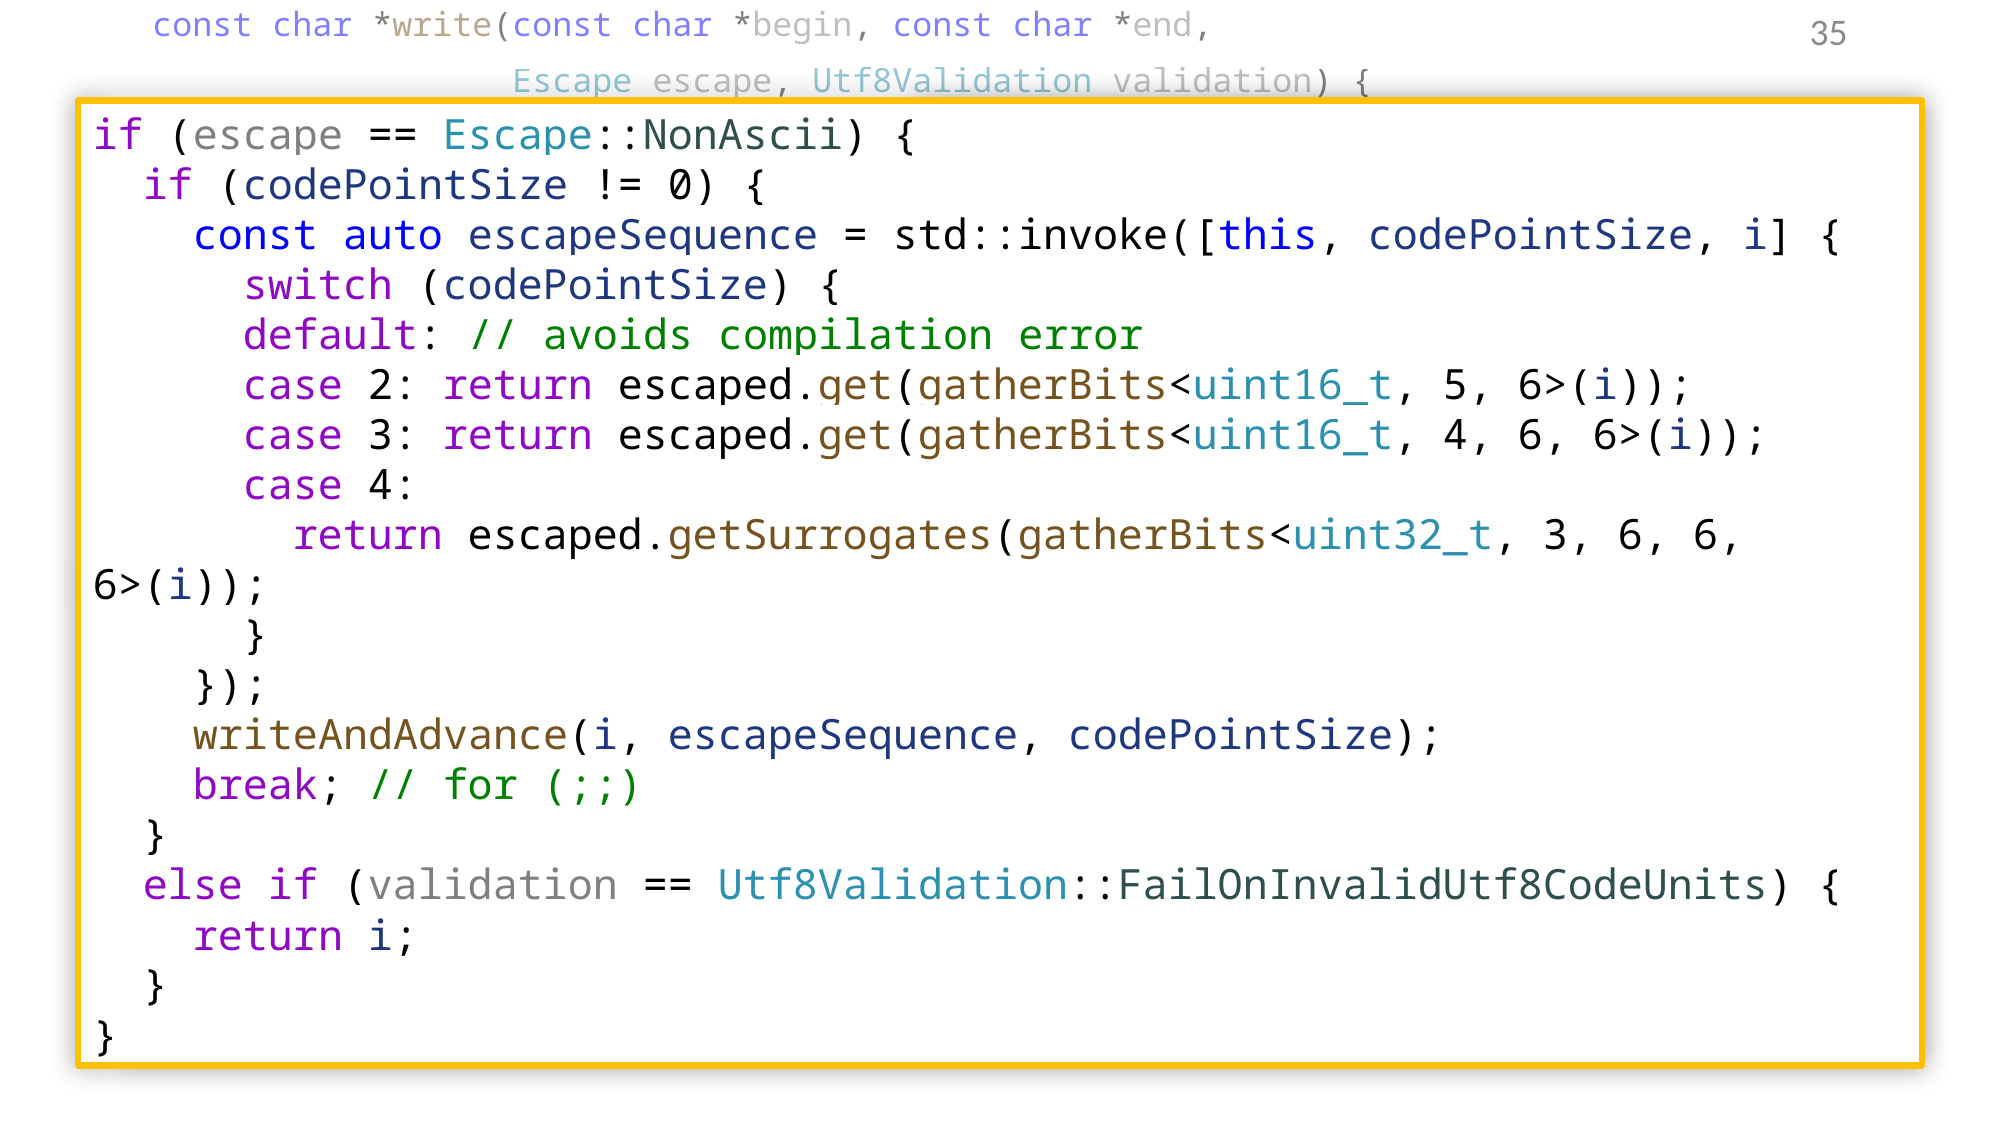

const char *write(const char *begin, const char *end,
                  Escape escape, Utf8Validation validation) {
  //...
    for (;;) {
      //... common and control character escaping
      if (*i & '\x80') { // handling UTF-8 multibyte code point
        const size_t codePointSize = detectUtf8CodePointSize(i, end);
        if (escape == Escape::NonAscii) {
          //... escape non-ASCII and validate
        }
        else if (validation == Utf8Validation::FailOnInvalidUtf8CodeUnits) {
          //...
        }
      }
      //...
    } // for (;;)
  //...
}
35
if (escape == Escape::NonAscii) {
  if (codePointSize != 0) {
    const auto escapeSequence = std::invoke([this, codePointSize, i] {
      switch (codePointSize) {
      default: // avoids compilation error
      case 2: return escaped.get(gatherBits<uint16_t, 5, 6>(i));
      case 3: return escaped.get(gatherBits<uint16_t, 4, 6, 6>(i));
      case 4:
        return escaped.getSurrogates(gatherBits<uint32_t, 3, 6, 6, 6>(i));
      }
    });
    writeAndAdvance(i, escapeSequence, codePointSize);
    break; // for (;;)
  }
  else if (validation == Utf8Validation::FailOnInvalidUtf8CodeUnits) {
    return i;
  }
}